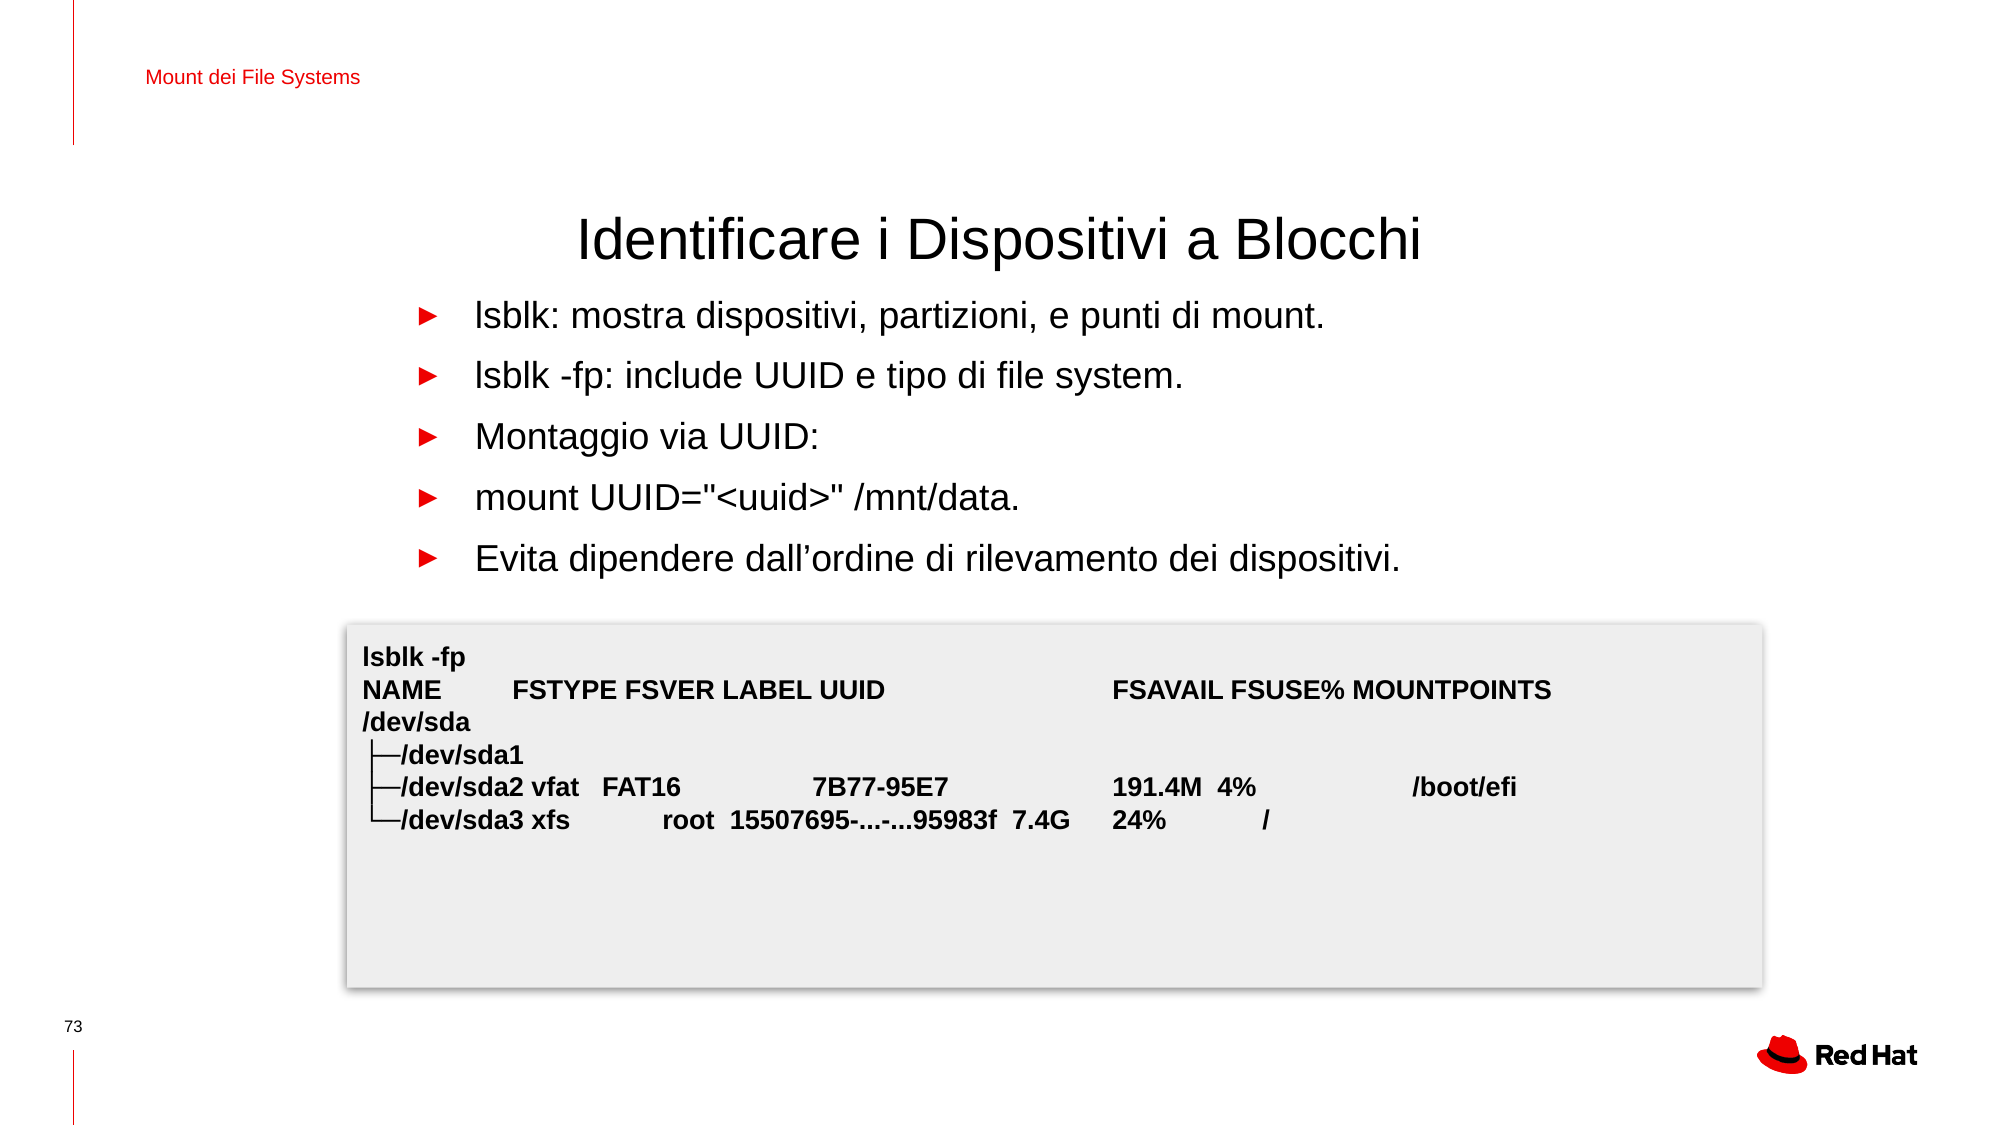

Mount dei File Systems
# Identificare i Dispositivi a Blocchi
lsblk: mostra dispositivi, partizioni, e punti di mount.
lsblk -fp: include UUID e tipo di file system.
Montaggio via UUID:
mount UUID="<uuid>" /mnt/data.
Evita dipendere dall’ordine di rilevamento dei dispositivi.
lsblk -fp
NAME    	FSTYPE FSVER LABEL UUID                	FSAVAIL FSUSE% MOUNTPOINTS
/dev/sda
├─/dev/sda1
├─/dev/sda2 vfat   FAT16   	7B77-95E7           	191.4M  4% 	/boot/efi
└─/dev/sda3 xfs      	root  15507695-...-...95983f  7.4G	24%	/
73